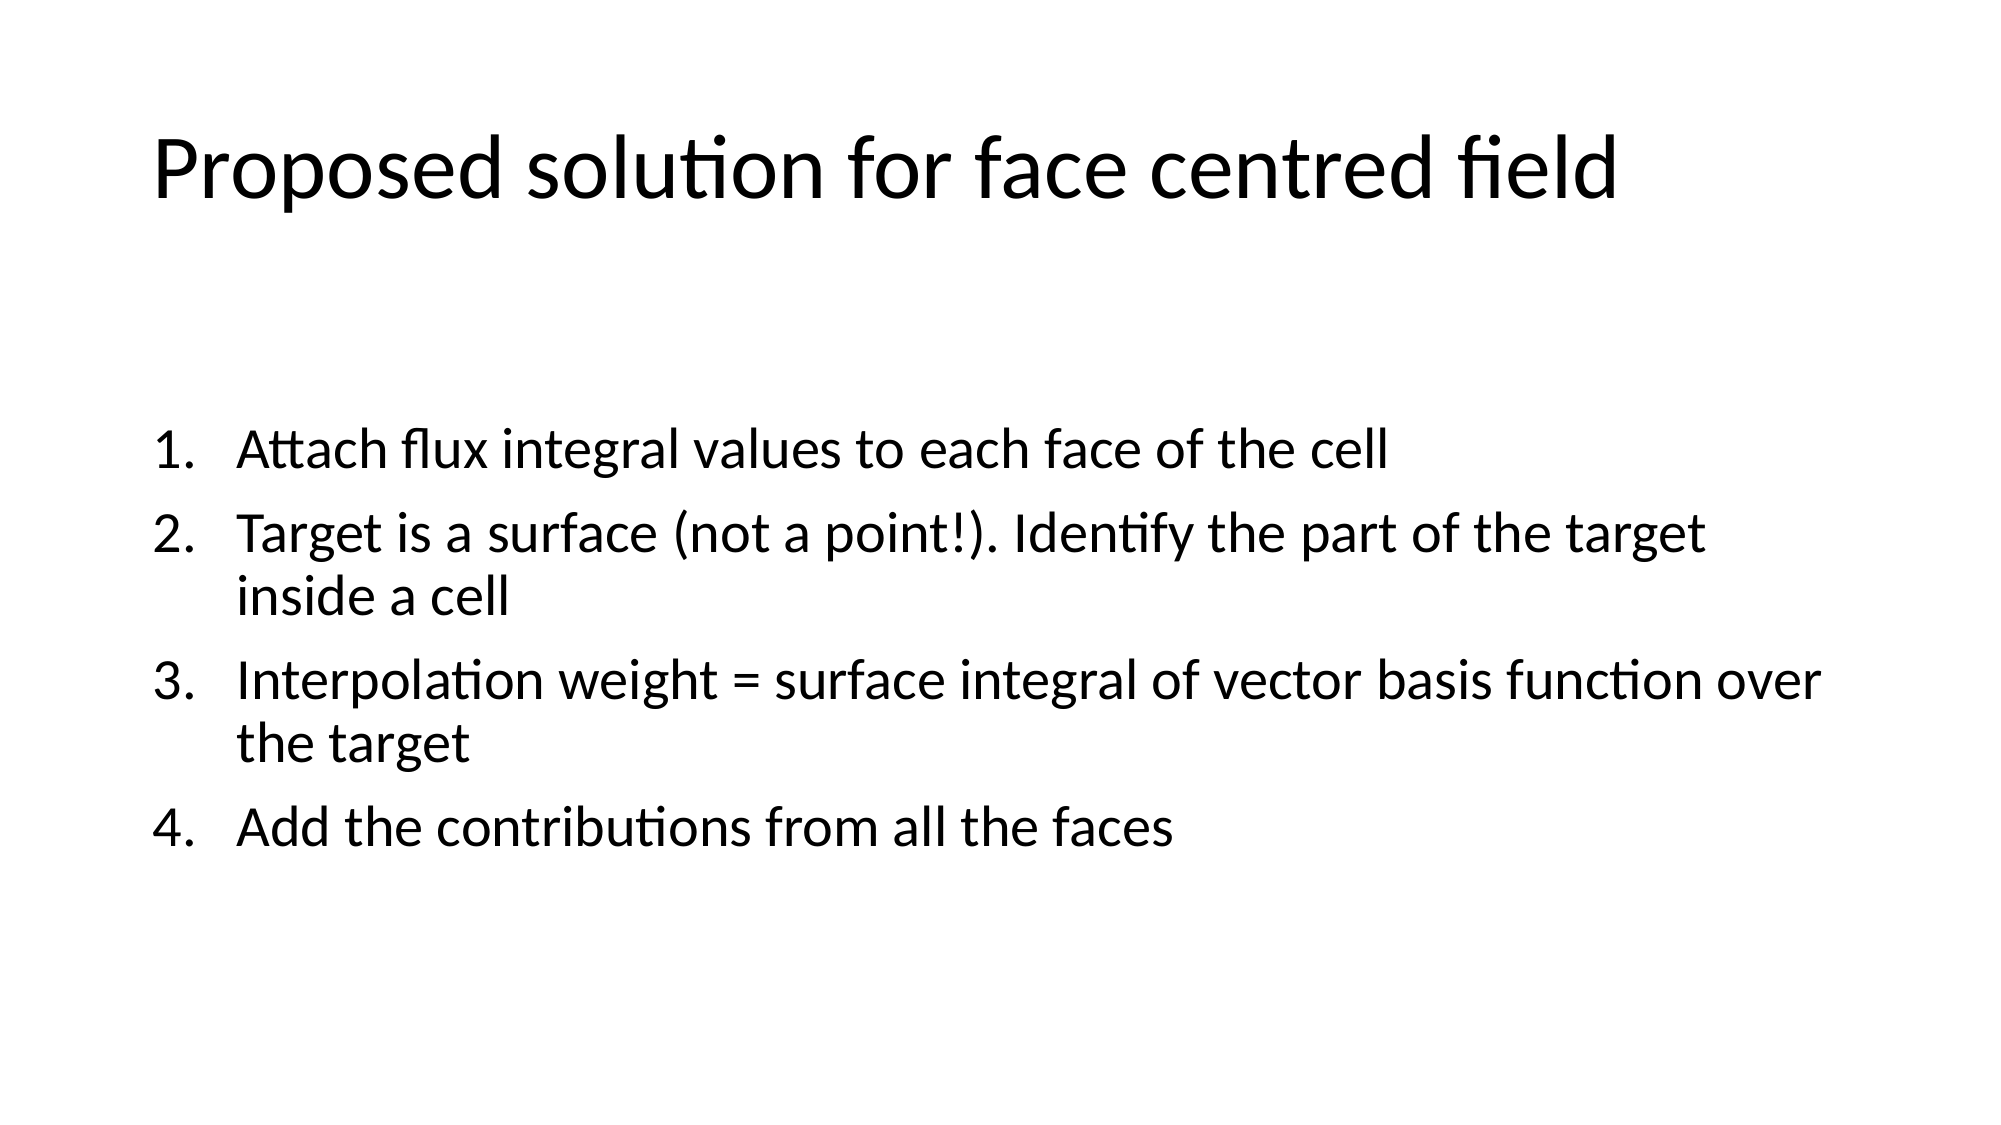

# Proposed solution for face centred field
Attach flux integral values to each face of the cell
Target is a surface (not a point!). Identify the part of the target inside a cell
Interpolation weight = surface integral of vector basis function over the target
Add the contributions from all the faces